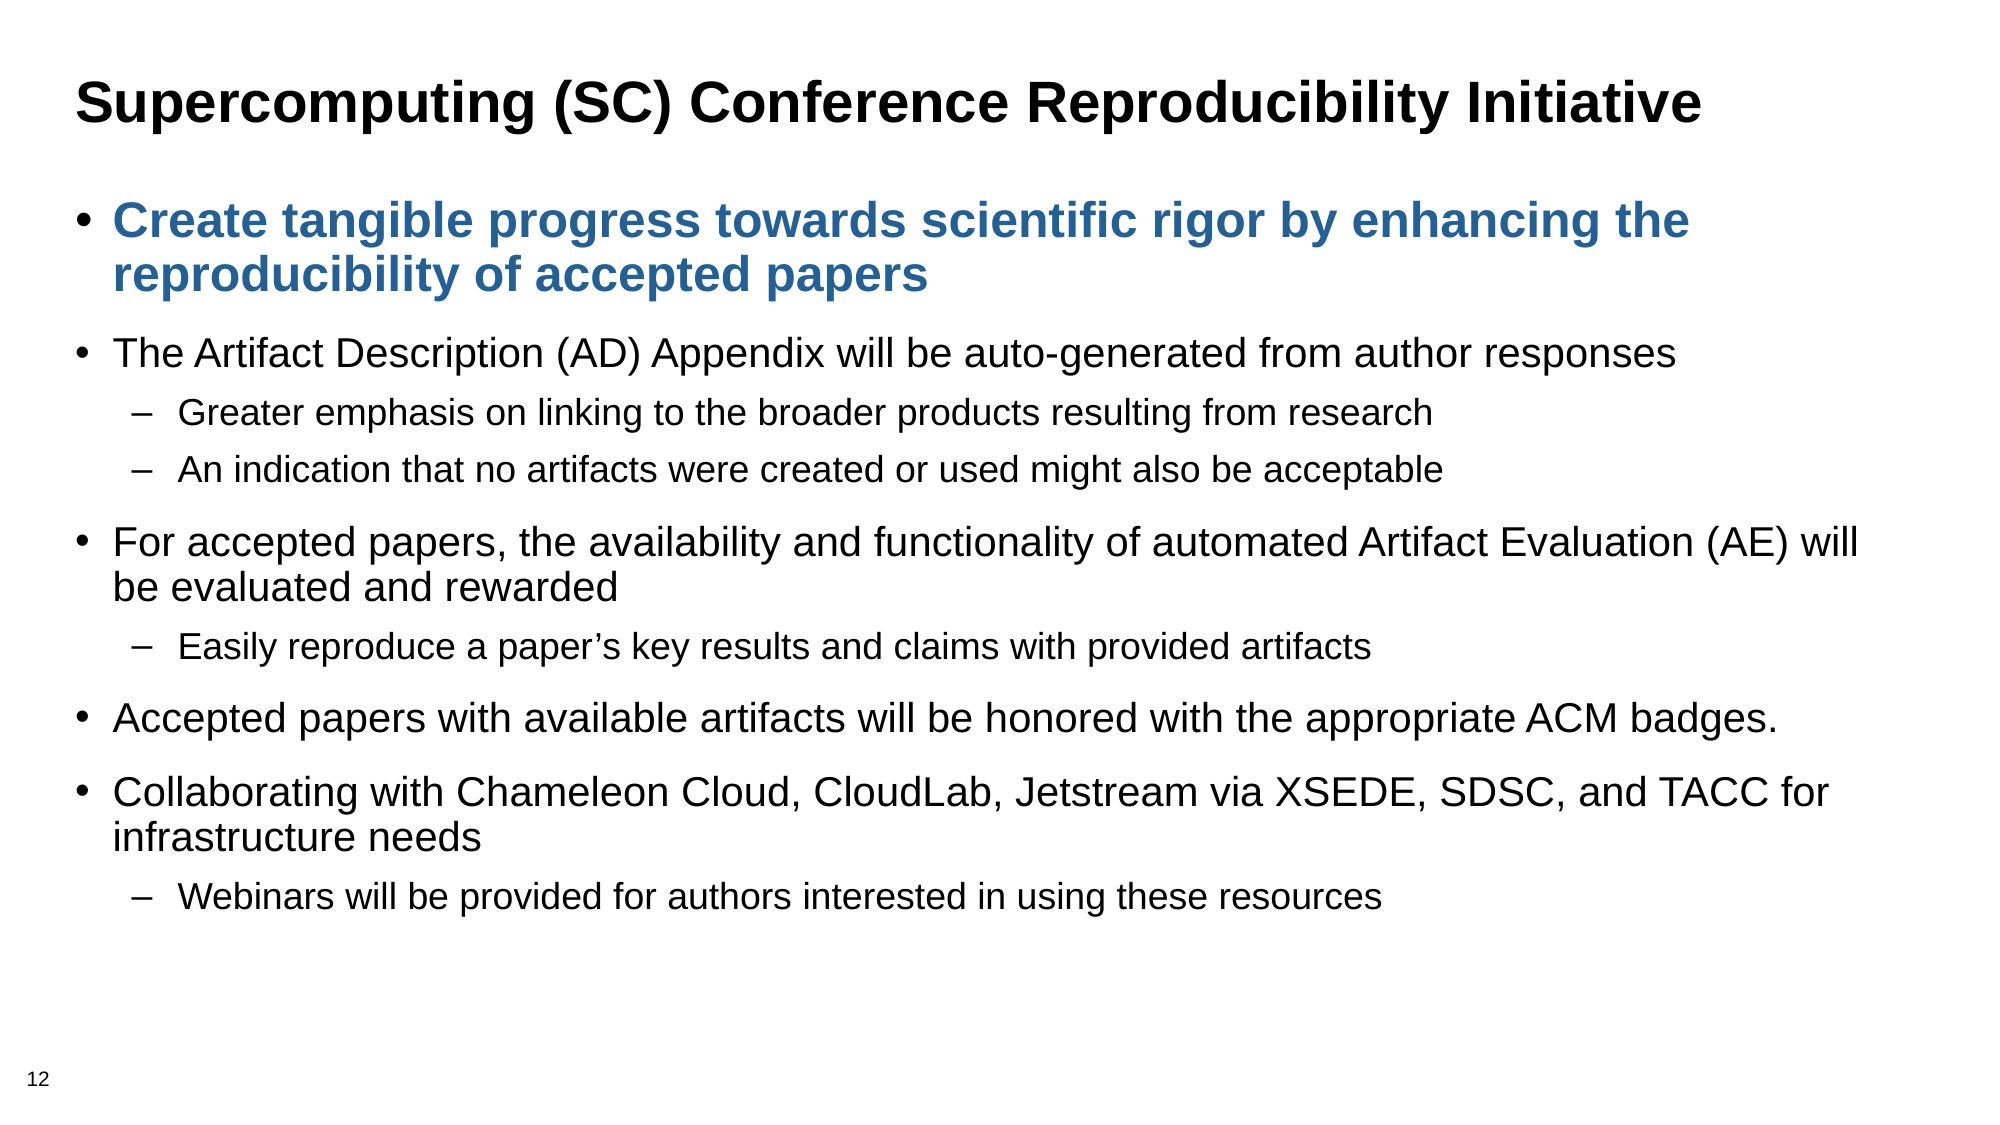

# Supercomputing (SC) Conference Reproducibility Initiative
Create tangible progress towards scientific rigor by enhancing the reproducibility of accepted papers
The Artifact Description (AD) Appendix will be auto-generated from author responses
Greater emphasis on linking to the broader products resulting from research
An indication that no artifacts were created or used might also be acceptable
For accepted papers, the availability and functionality of automated Artifact Evaluation (AE) will be evaluated and rewarded
Easily reproduce a paper’s key results and claims with provided artifacts
Accepted papers with available artifacts will be honored with the appropriate ACM badges.
Collaborating with Chameleon Cloud, CloudLab, Jetstream via XSEDE, SDSC, and TACC for infrastructure needs
Webinars will be provided for authors interested in using these resources